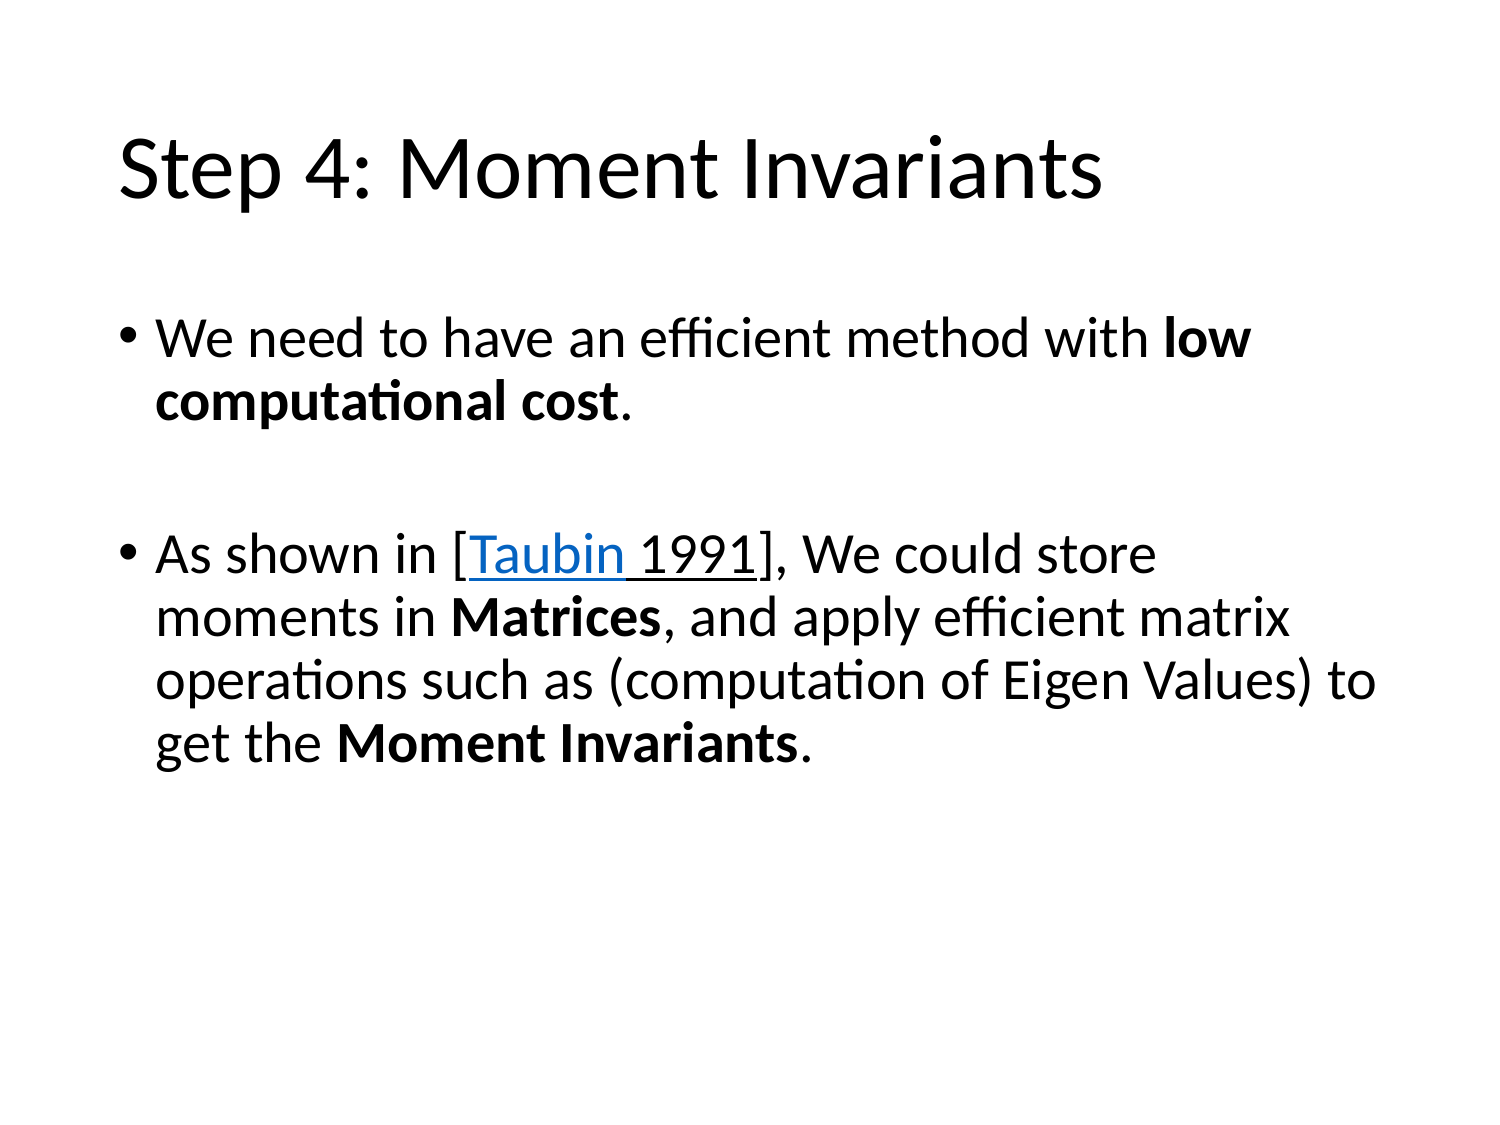

# Step 4: Moment Invariants
We need to have an efficient method with low computational cost.
As shown in [Taubin 1991], We could store moments in Matrices, and apply efficient matrix operations such as (computation of Eigen Values) to get the Moment Invariants.